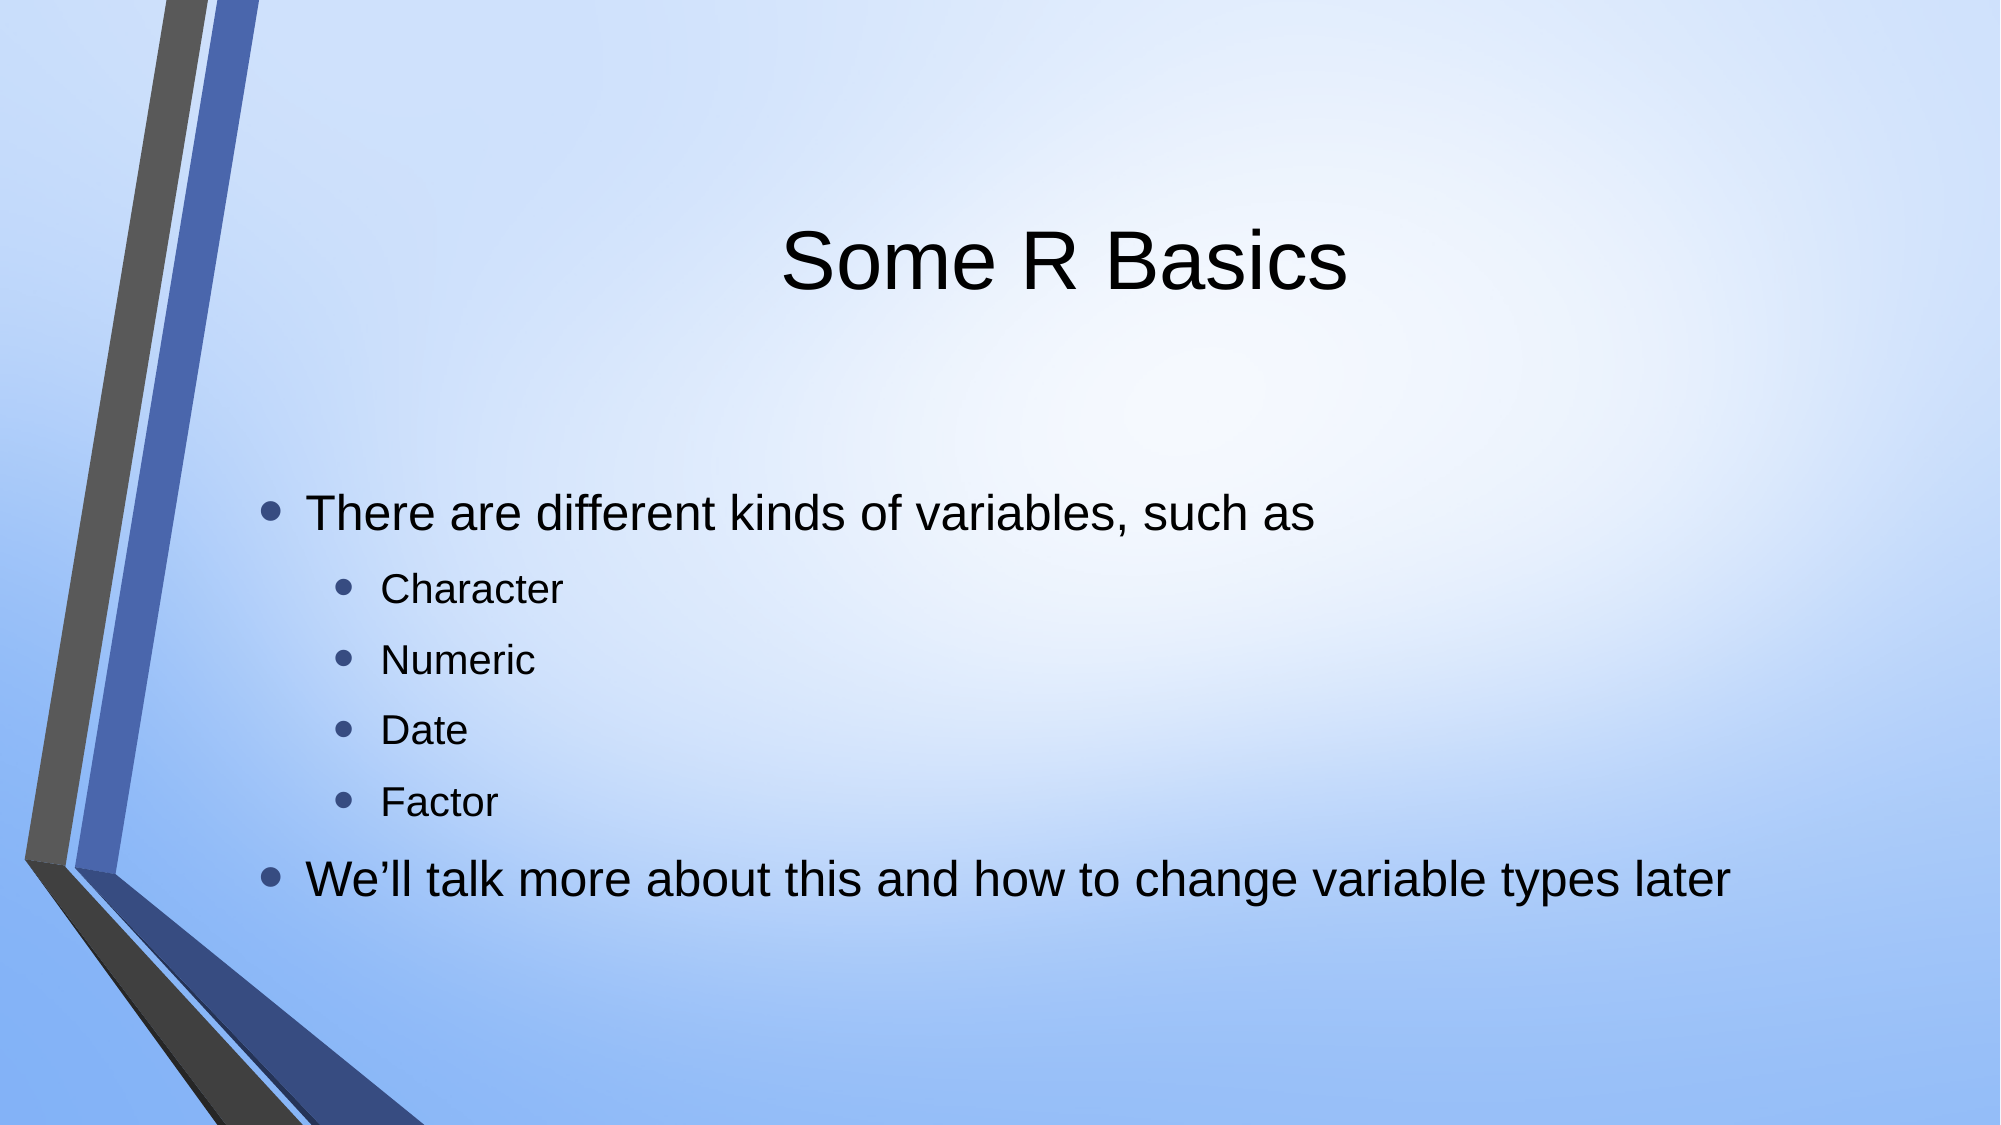

# Some R Basics
There are different kinds of variables, such as
Character
Numeric
Date
Factor
We’ll talk more about this and how to change variable types later